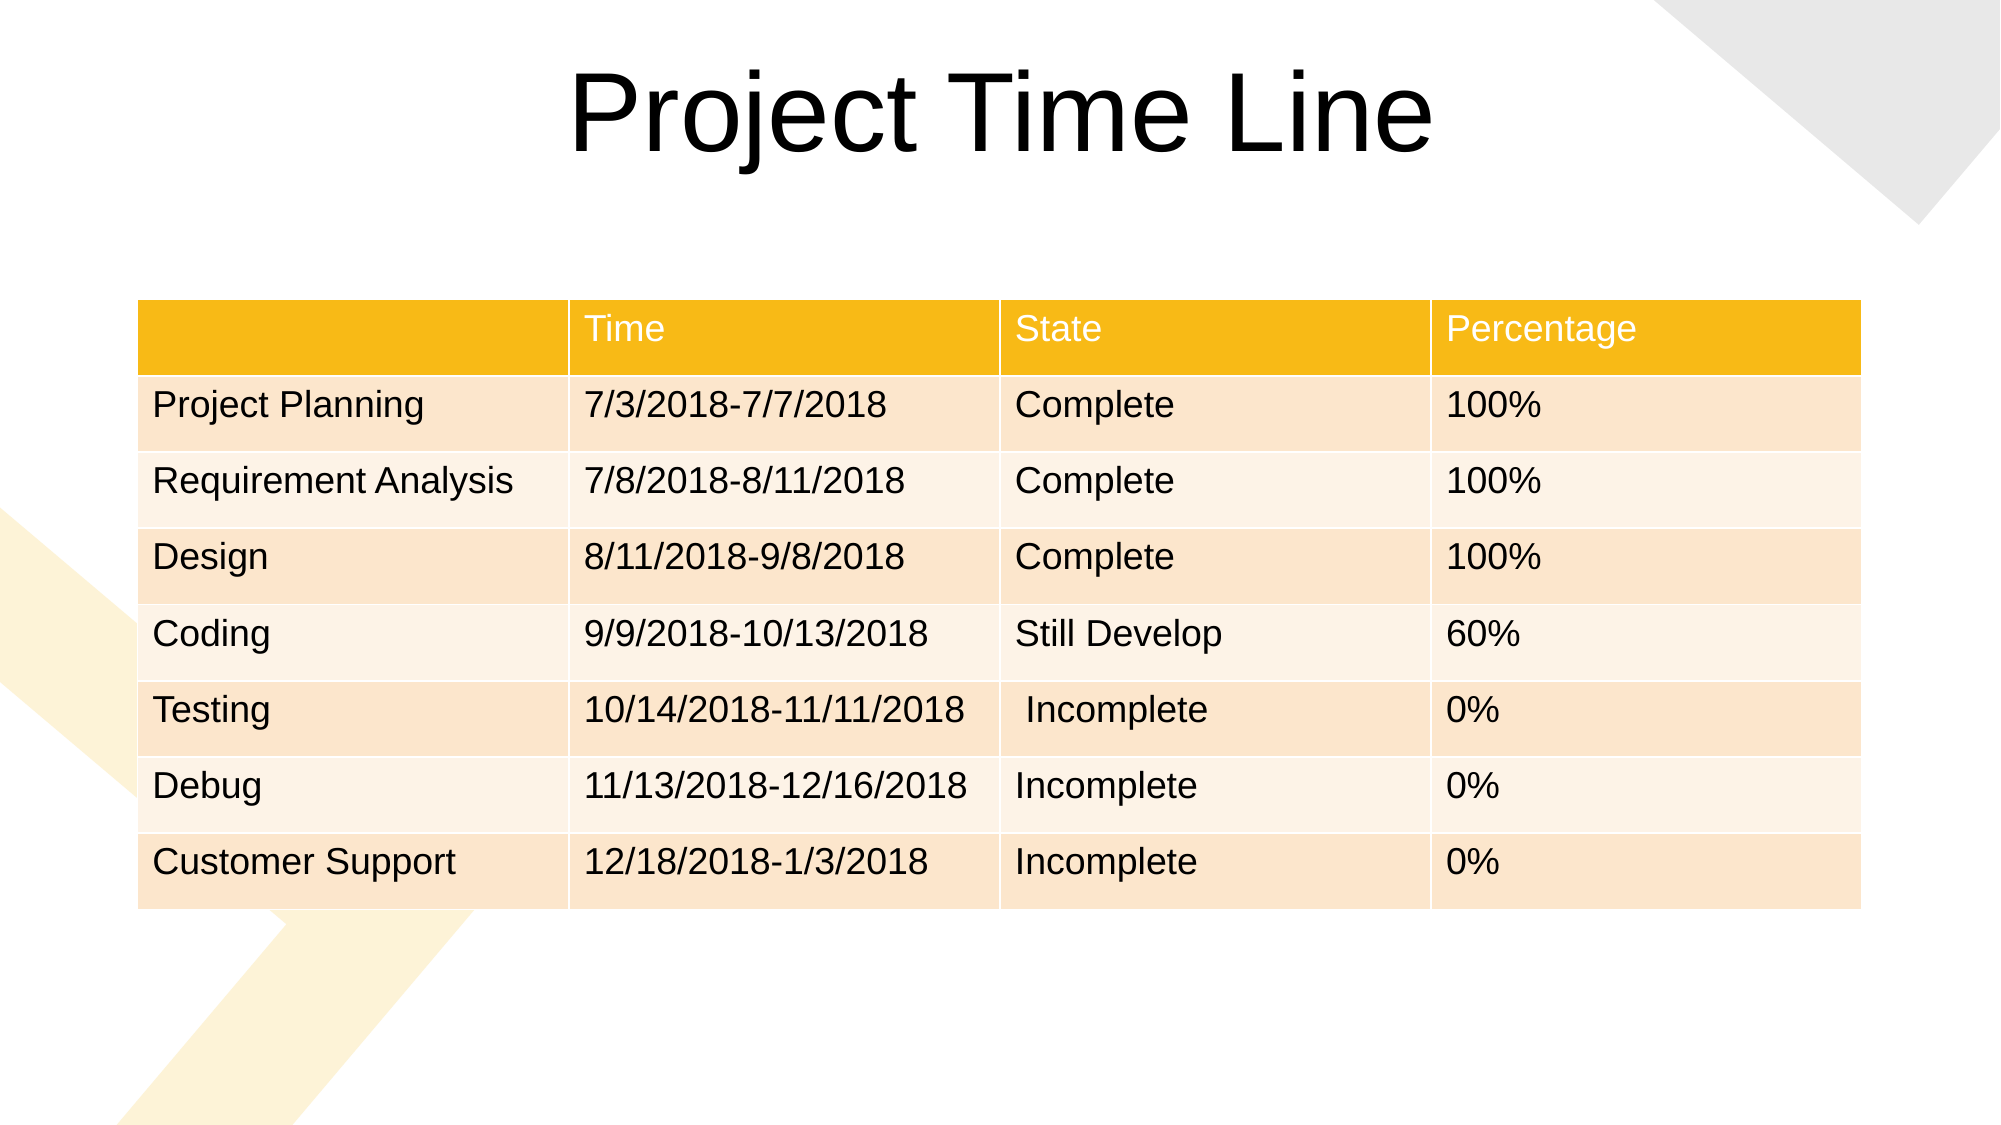

Project Time Line
|  | Time | State | Percentage |
| --- | --- | --- | --- |
| Project Planning | 7/3/2018-7/7/2018 | Complete | 100% |
| Requirement Analysis | 7/8/2018-8/11/2018 | Complete | 100% |
| Design | 8/11/2018-9/8/2018 | Complete | 100% |
| Coding | 9/9/2018-10/13/2018 | Still Develop | 60% |
| Testing | 10/14/2018-11/11/2018 | Incomplete | 0% |
| Debug | 11/13/2018-12/16/2018 | Incomplete | 0% |
| Customer Support | 12/18/2018-1/3/2018 | Incomplete | 0% |